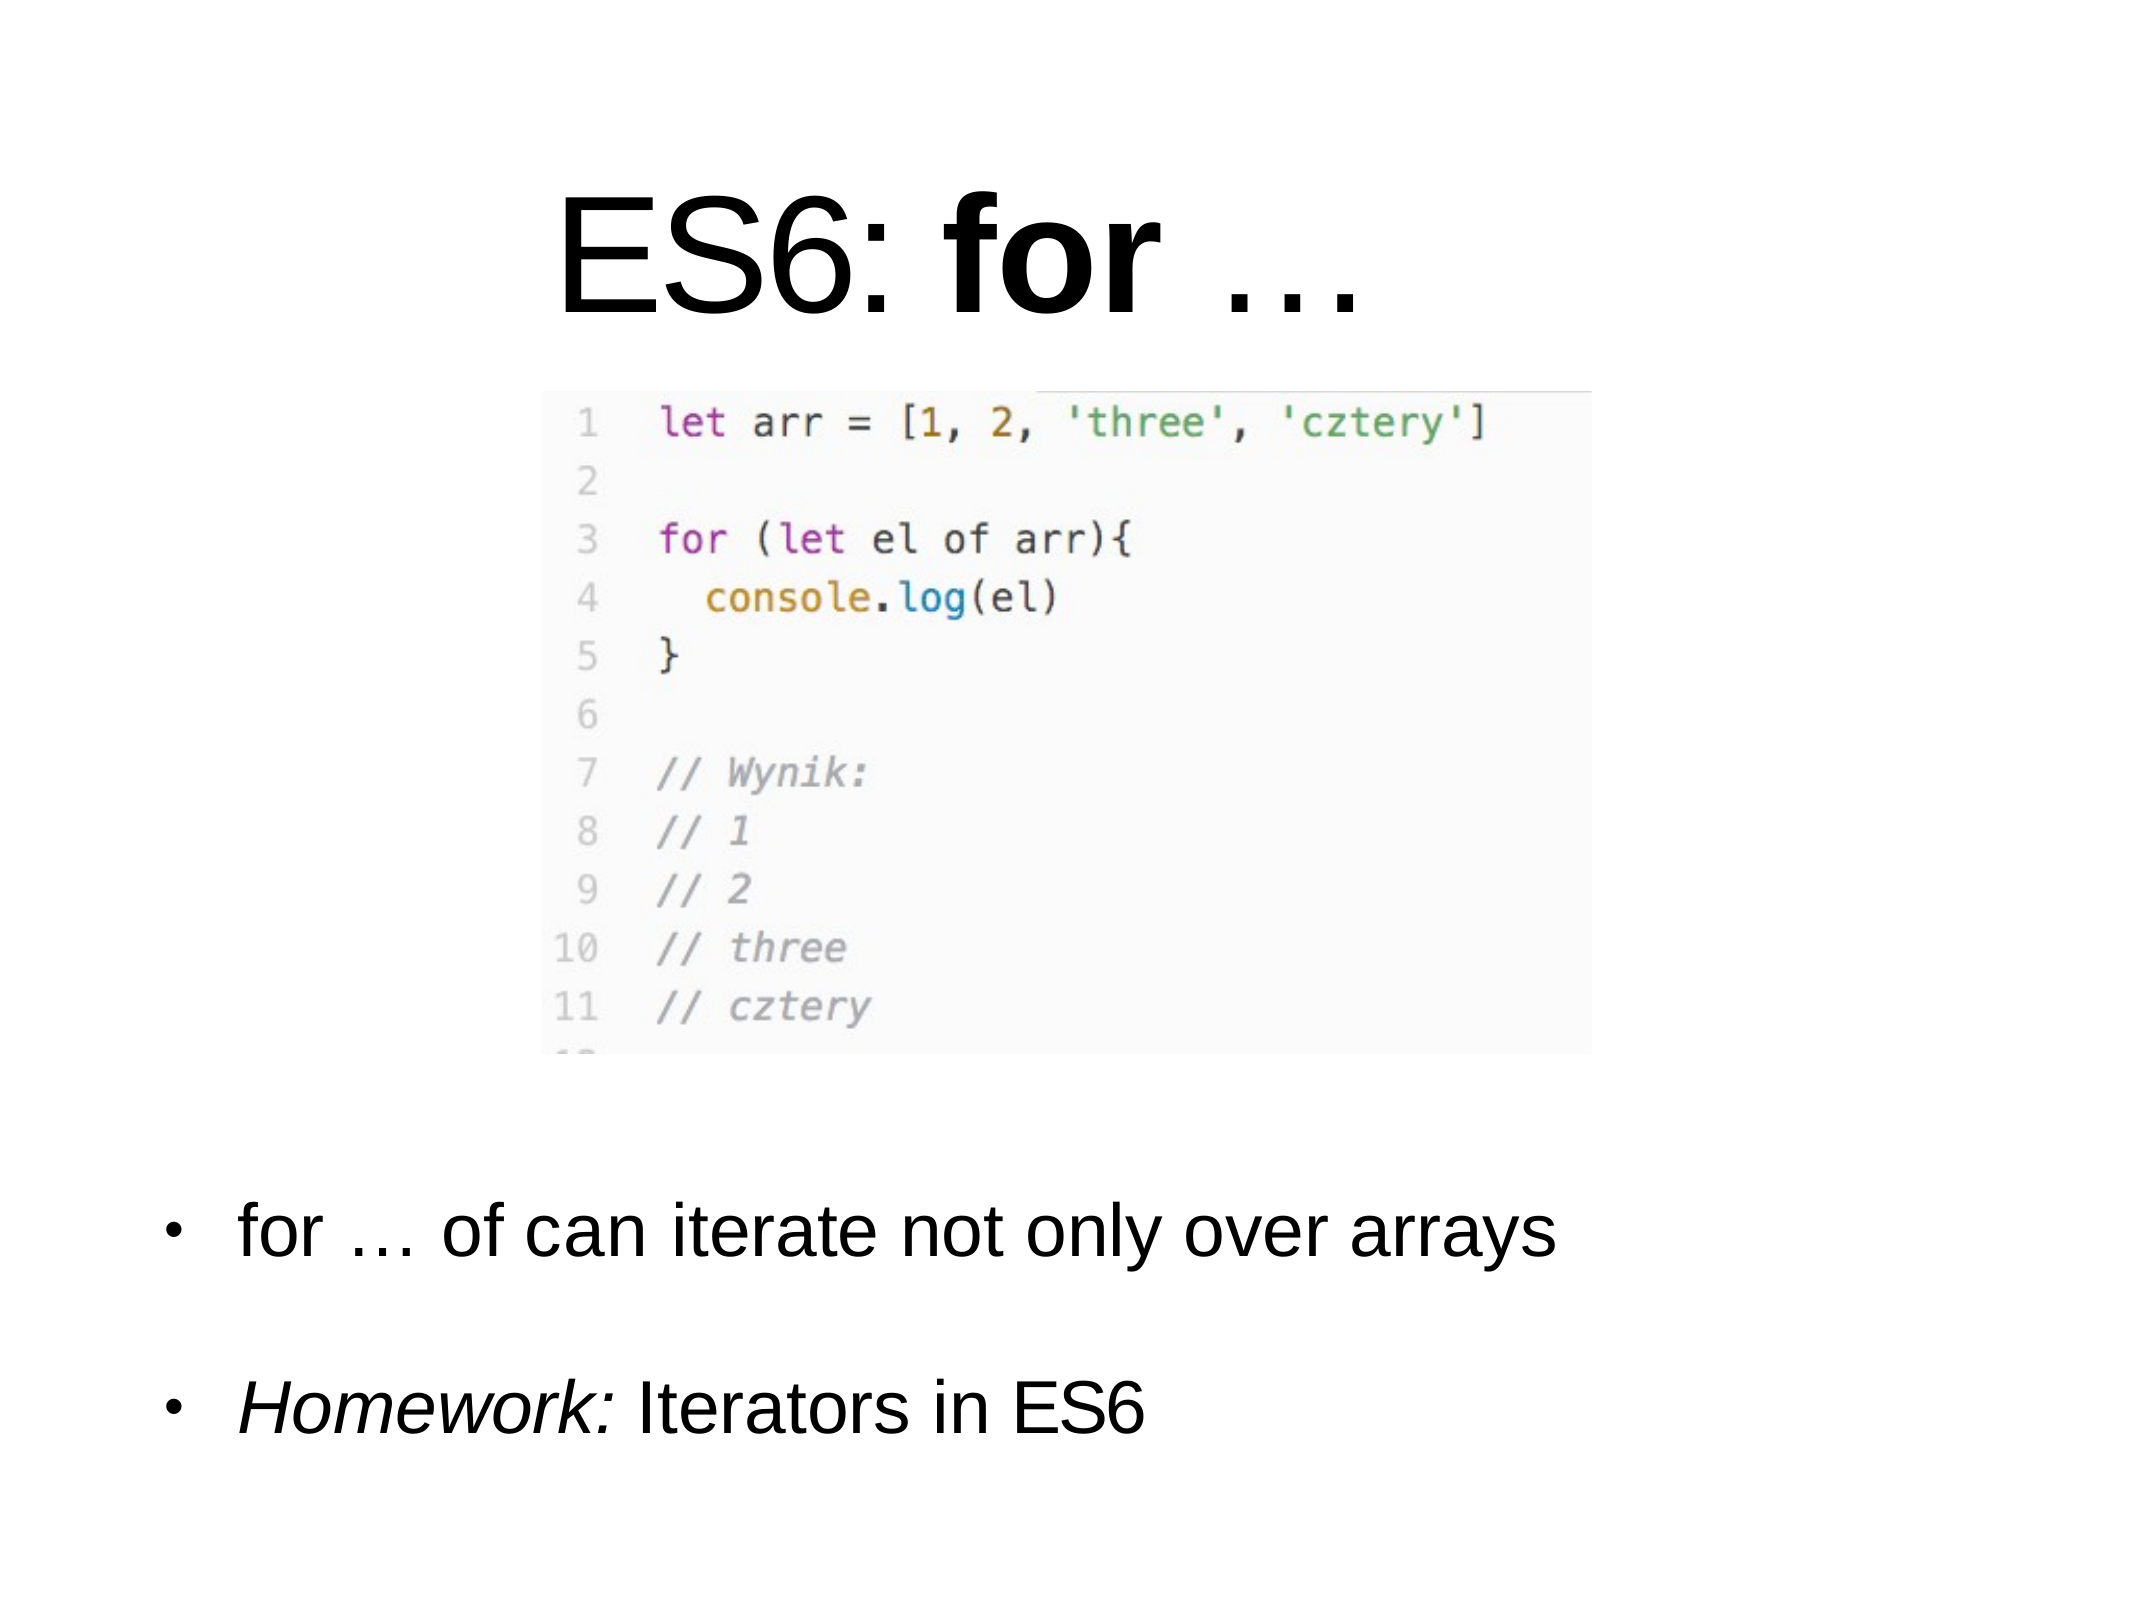

# ES6: for … of

for … of can iterate not only over arrays
•
Homework: Iterators in ES6
•